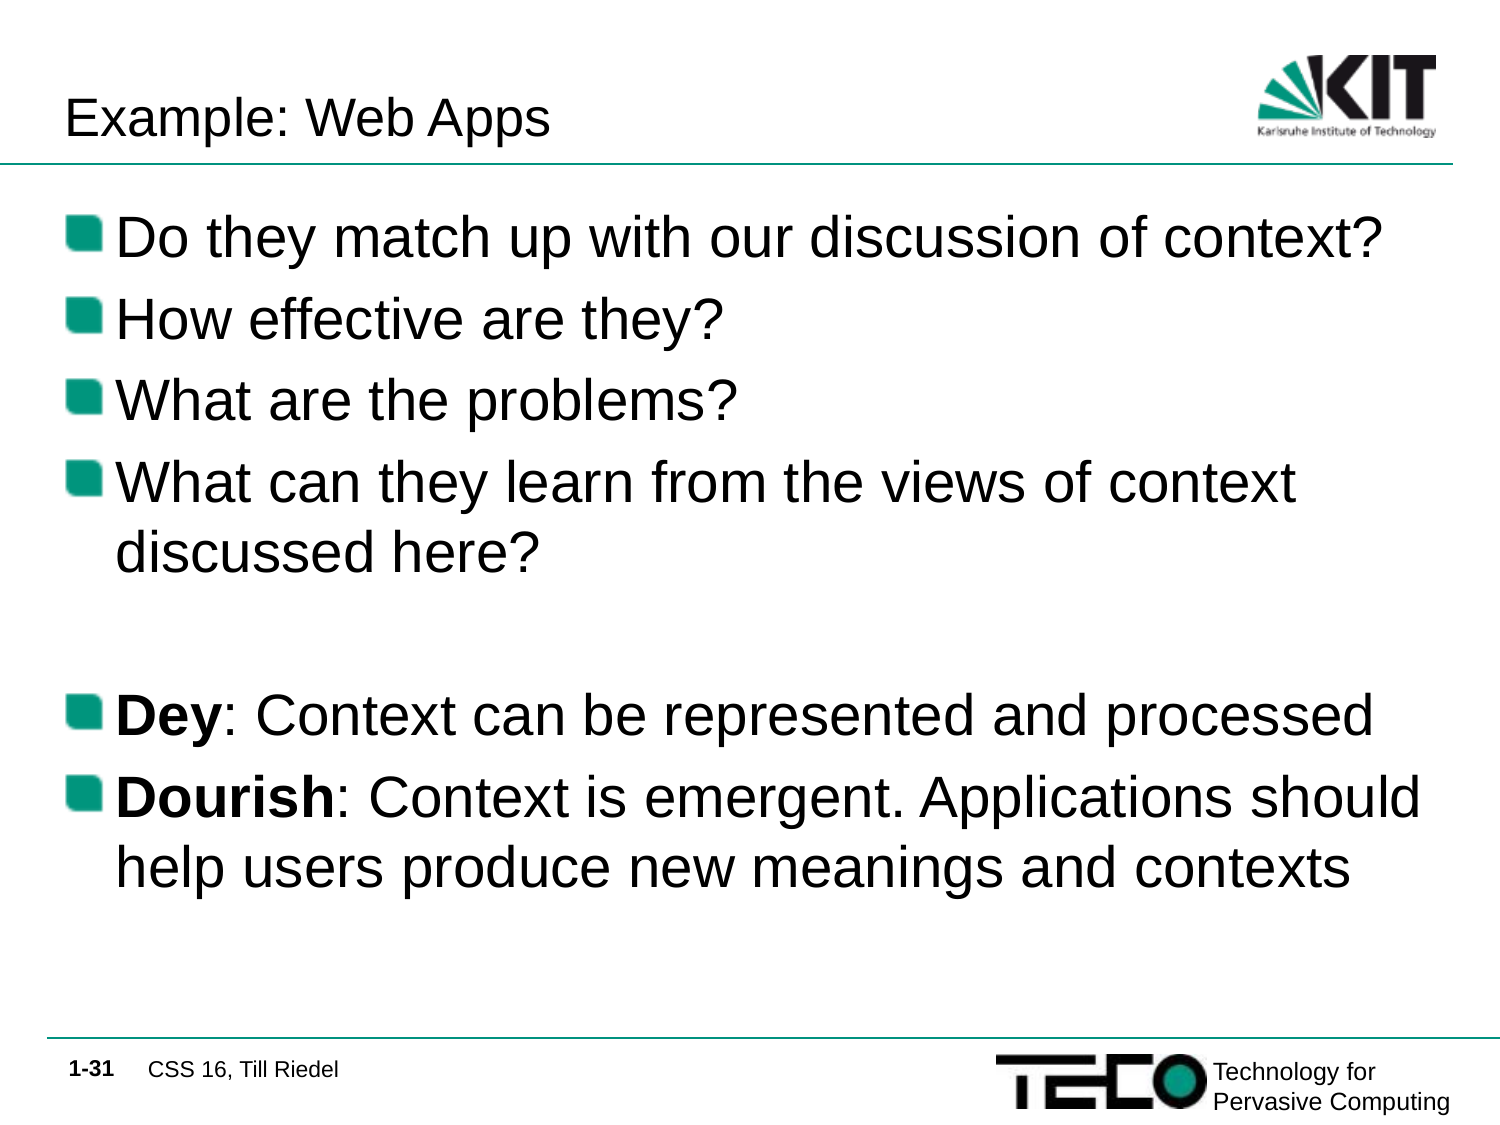

# Example: Web Apps
Do they match up with our discussion of context?
How effective are they?
What are the problems?
What can they learn from the views of context discussed here?

Dey: Context can be represented and processed
Dourish: Context is emergent. Applications should help users produce new meanings and contexts